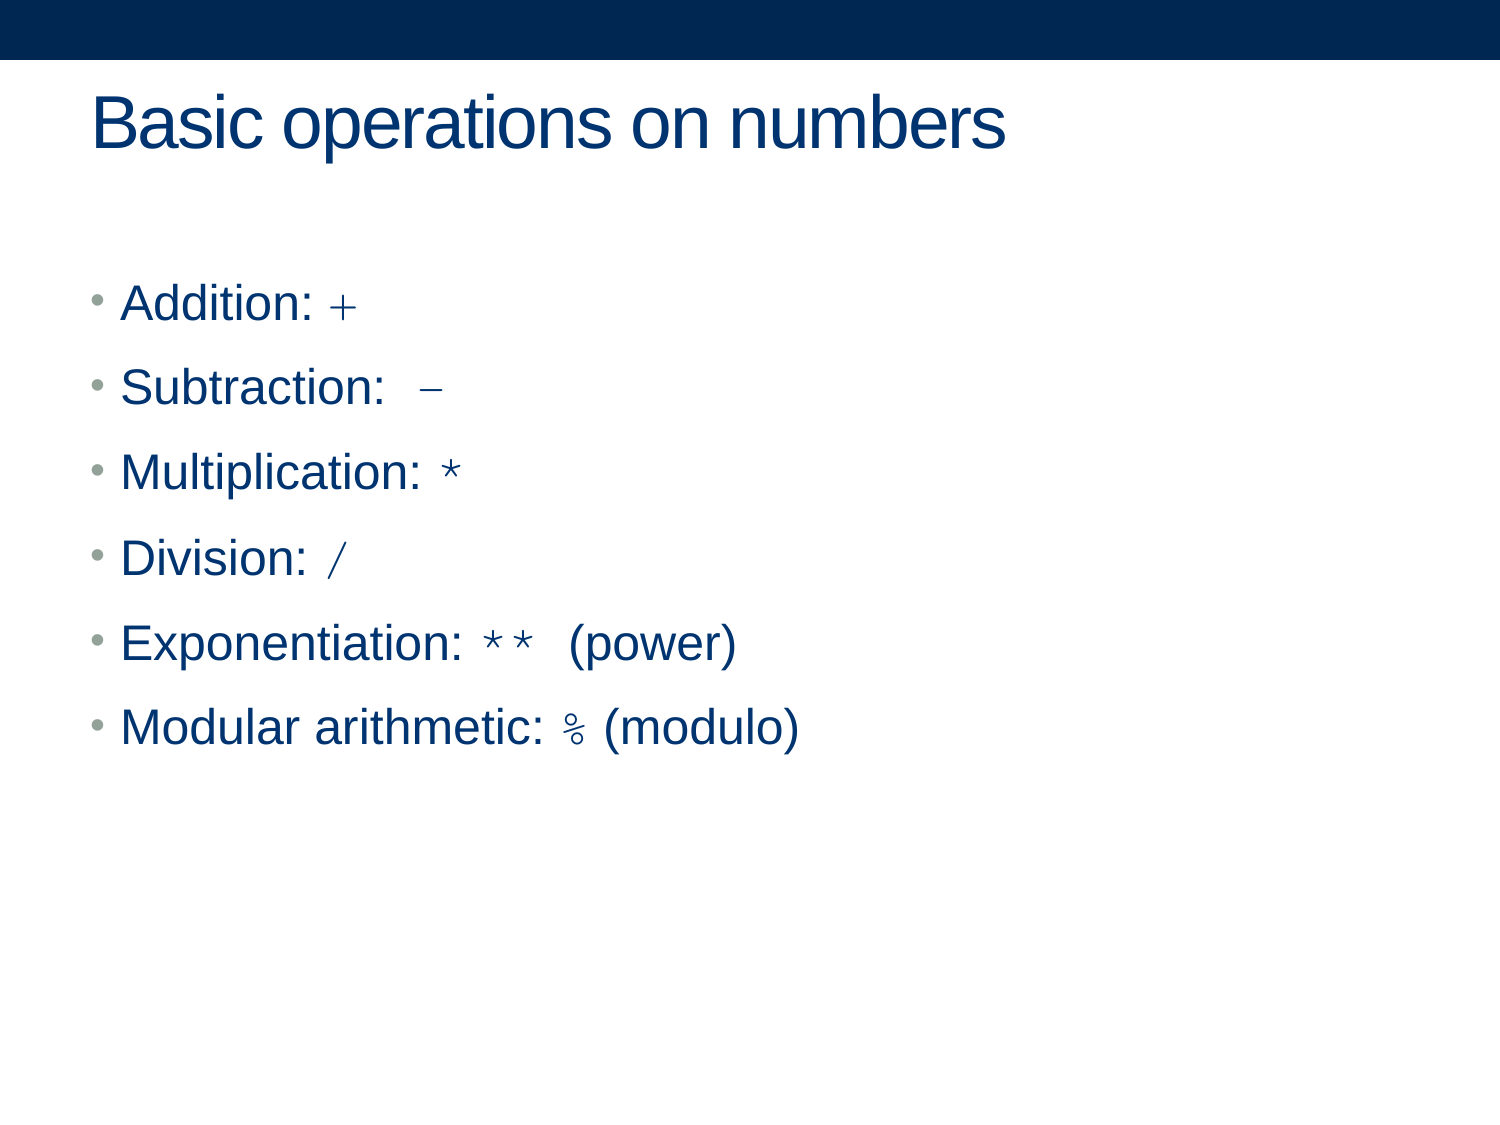

# Basic operations on numbers
Addition: +
Subtraction: -
Multiplication: *
Division: /
Exponentiation: ** (power)
Modular arithmetic: % (modulo)